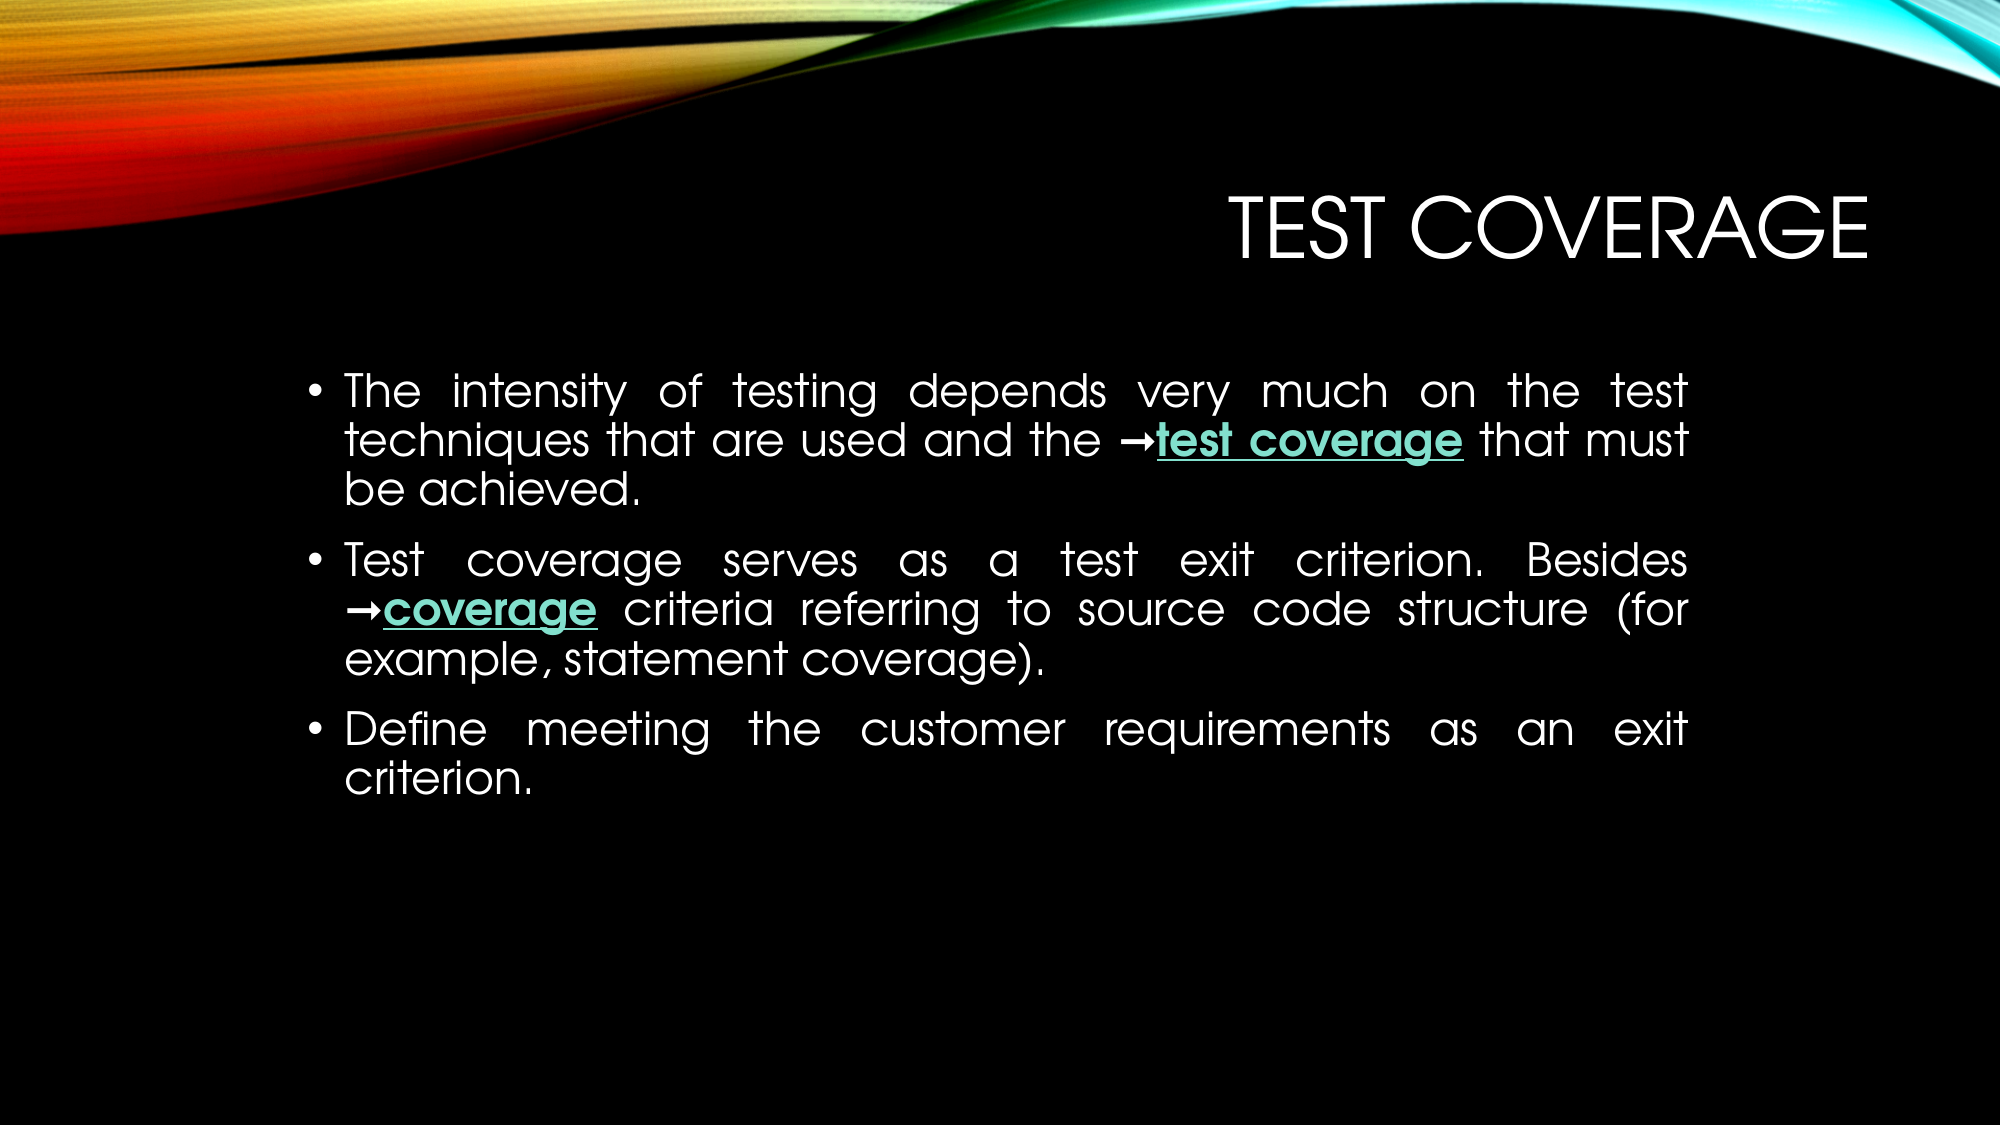

# Test coverage
The intensity of testing depends very much on the test techniques that are used and the ➞test coverage that must be achieved.
Test coverage serves as a test exit criterion. Besides ➞coverage criteria referring to source code structure (for example, statement coverage).
Define meeting the customer requirements as an exit criterion.